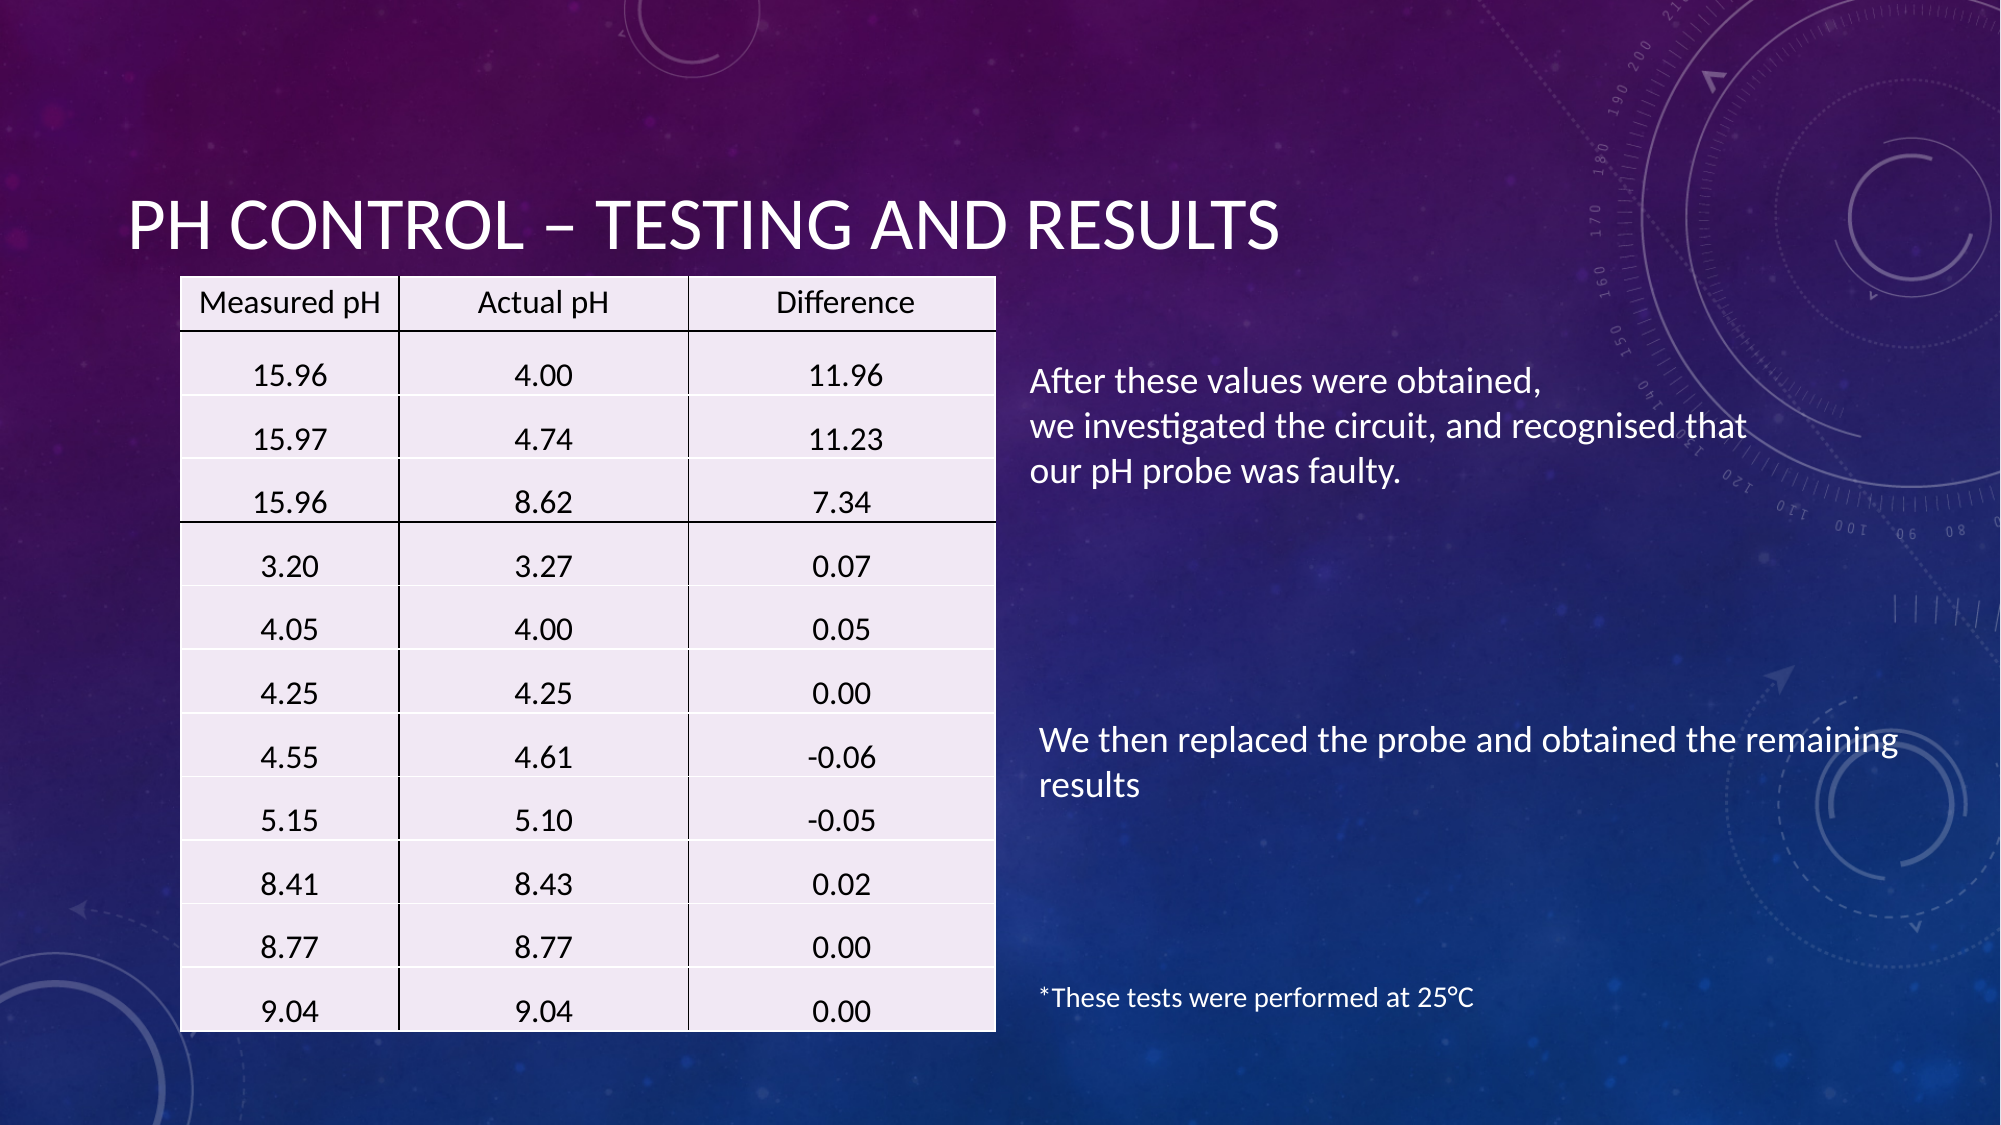

# pH Control – Testing and results
| Measured pH | Actual pH | Difference |
| --- | --- | --- |
| 15.96 | 4.00 | 11.96 |
| 15.97 | 4.74 | 11.23 |
| 15.96 | 8.62 | 7.34 |
| 3.20 | 3.27 | 0.07 |
| 4.05 | 4.00 | 0.05 |
| 4.25 | 4.25 | 0.00 |
| 4.55 | 4.61 | -0.06 |
| 5.15 | 5.10 | -0.05 |
| 8.41 | 8.43 | 0.02 |
| 8.77 | 8.77 | 0.00 |
| 9.04 | 9.04 | 0.00 |
 After these values were obtained,
 we investigated the circuit, and recognised that
 our pH probe was faulty.
We then replaced the probe and obtained the remaining
results
*These tests were performed at 25°C